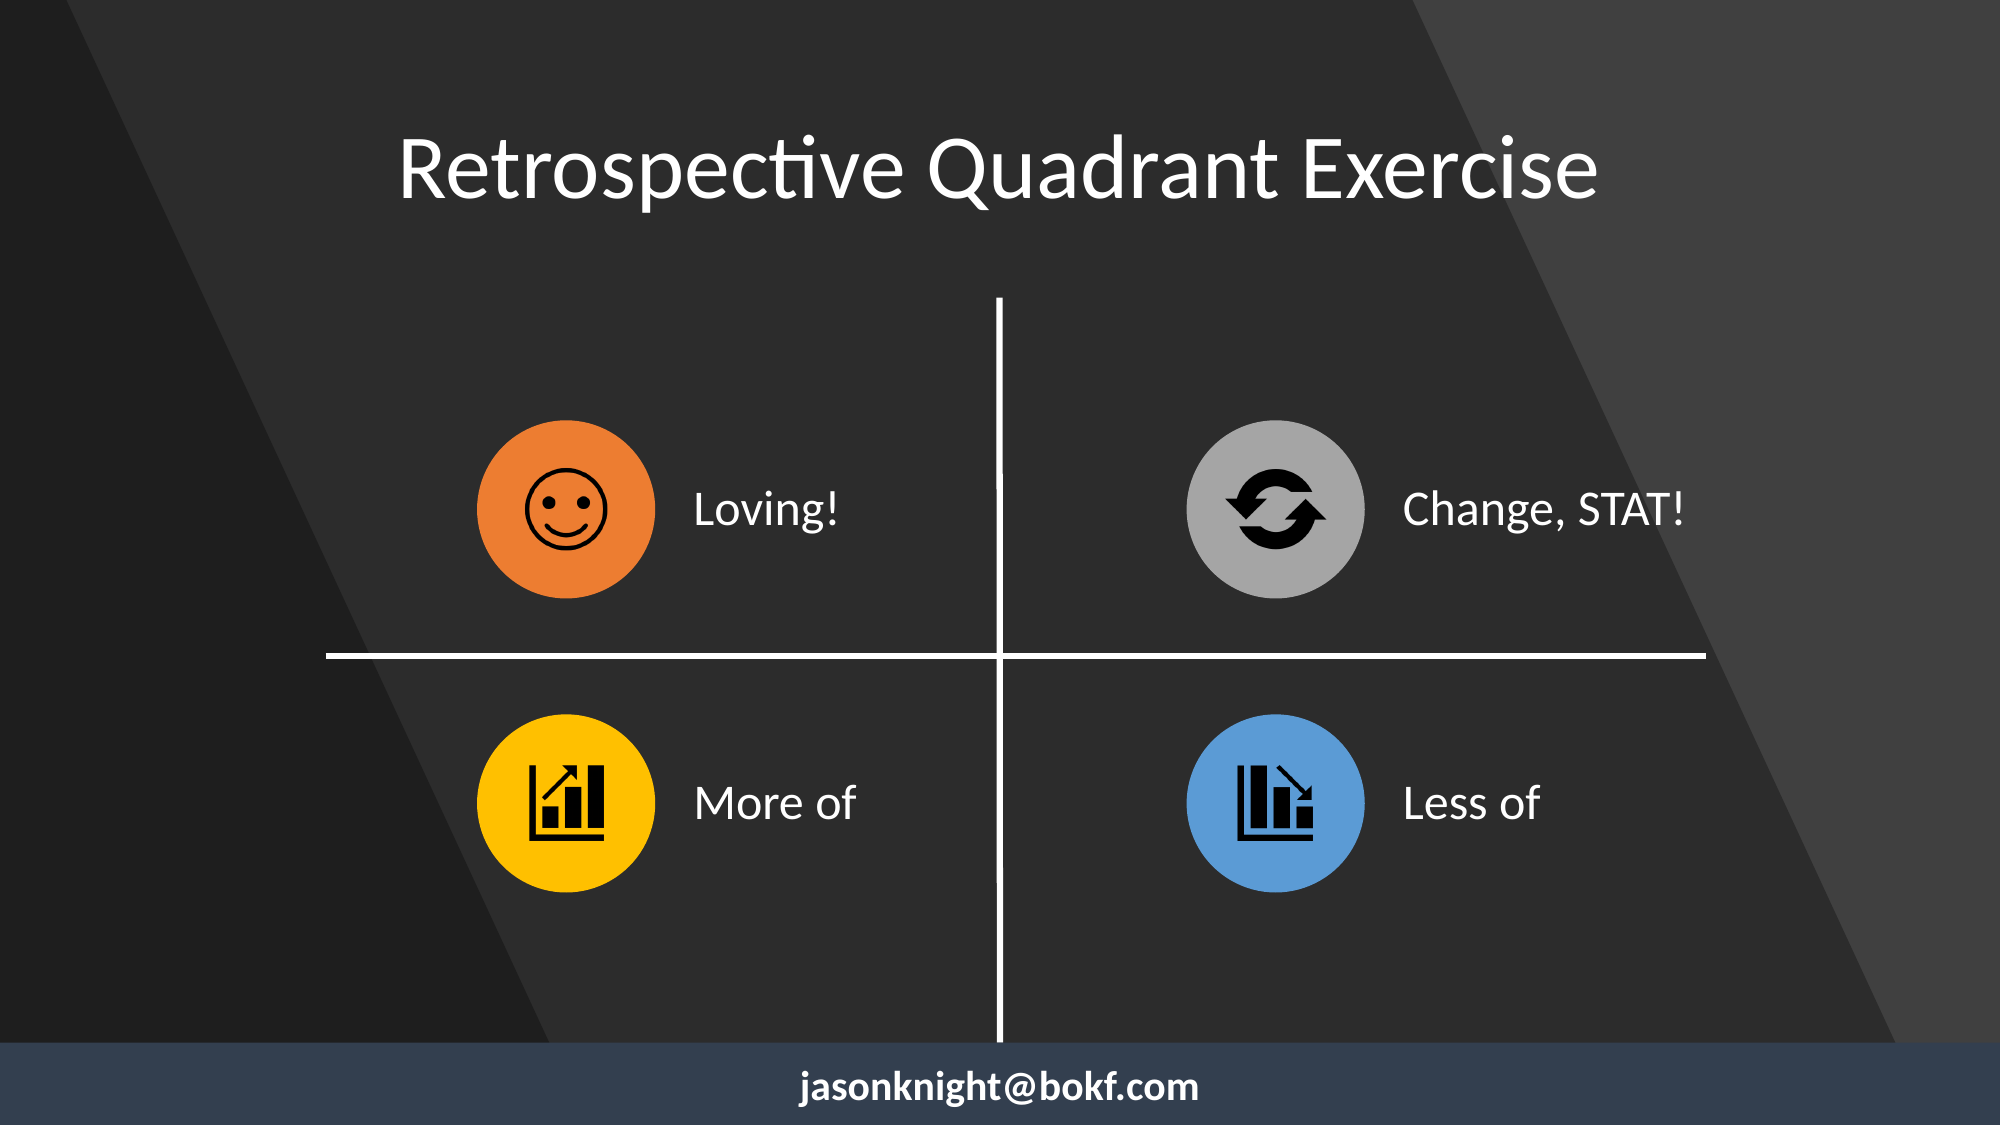

# Retrospective Quadrant Exercise
Loving!
Change, STAT!
More of
Less of
jasonknight@bokf.com